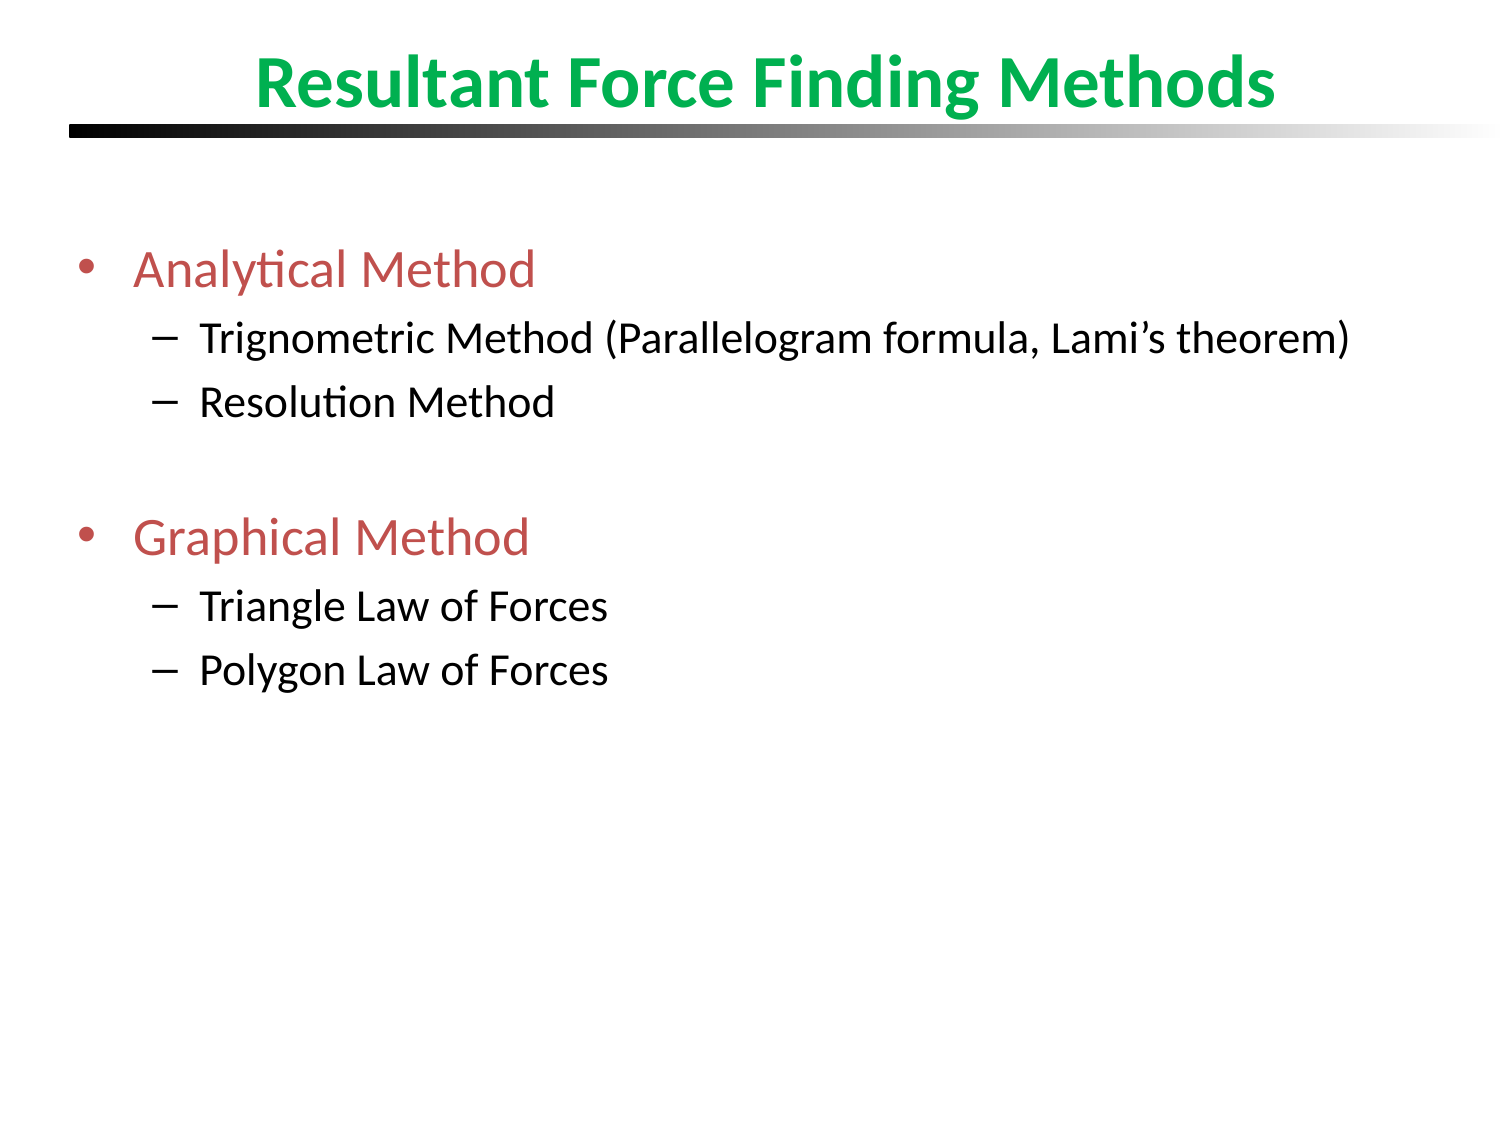

Resultant Force Finding Methods

Analytical Method
Trignometric Method (Parallelogram formula, Lami’s theorem)
Resolution Method

Graphical Method
Triangle Law of Forces
Polygon Law of Forces